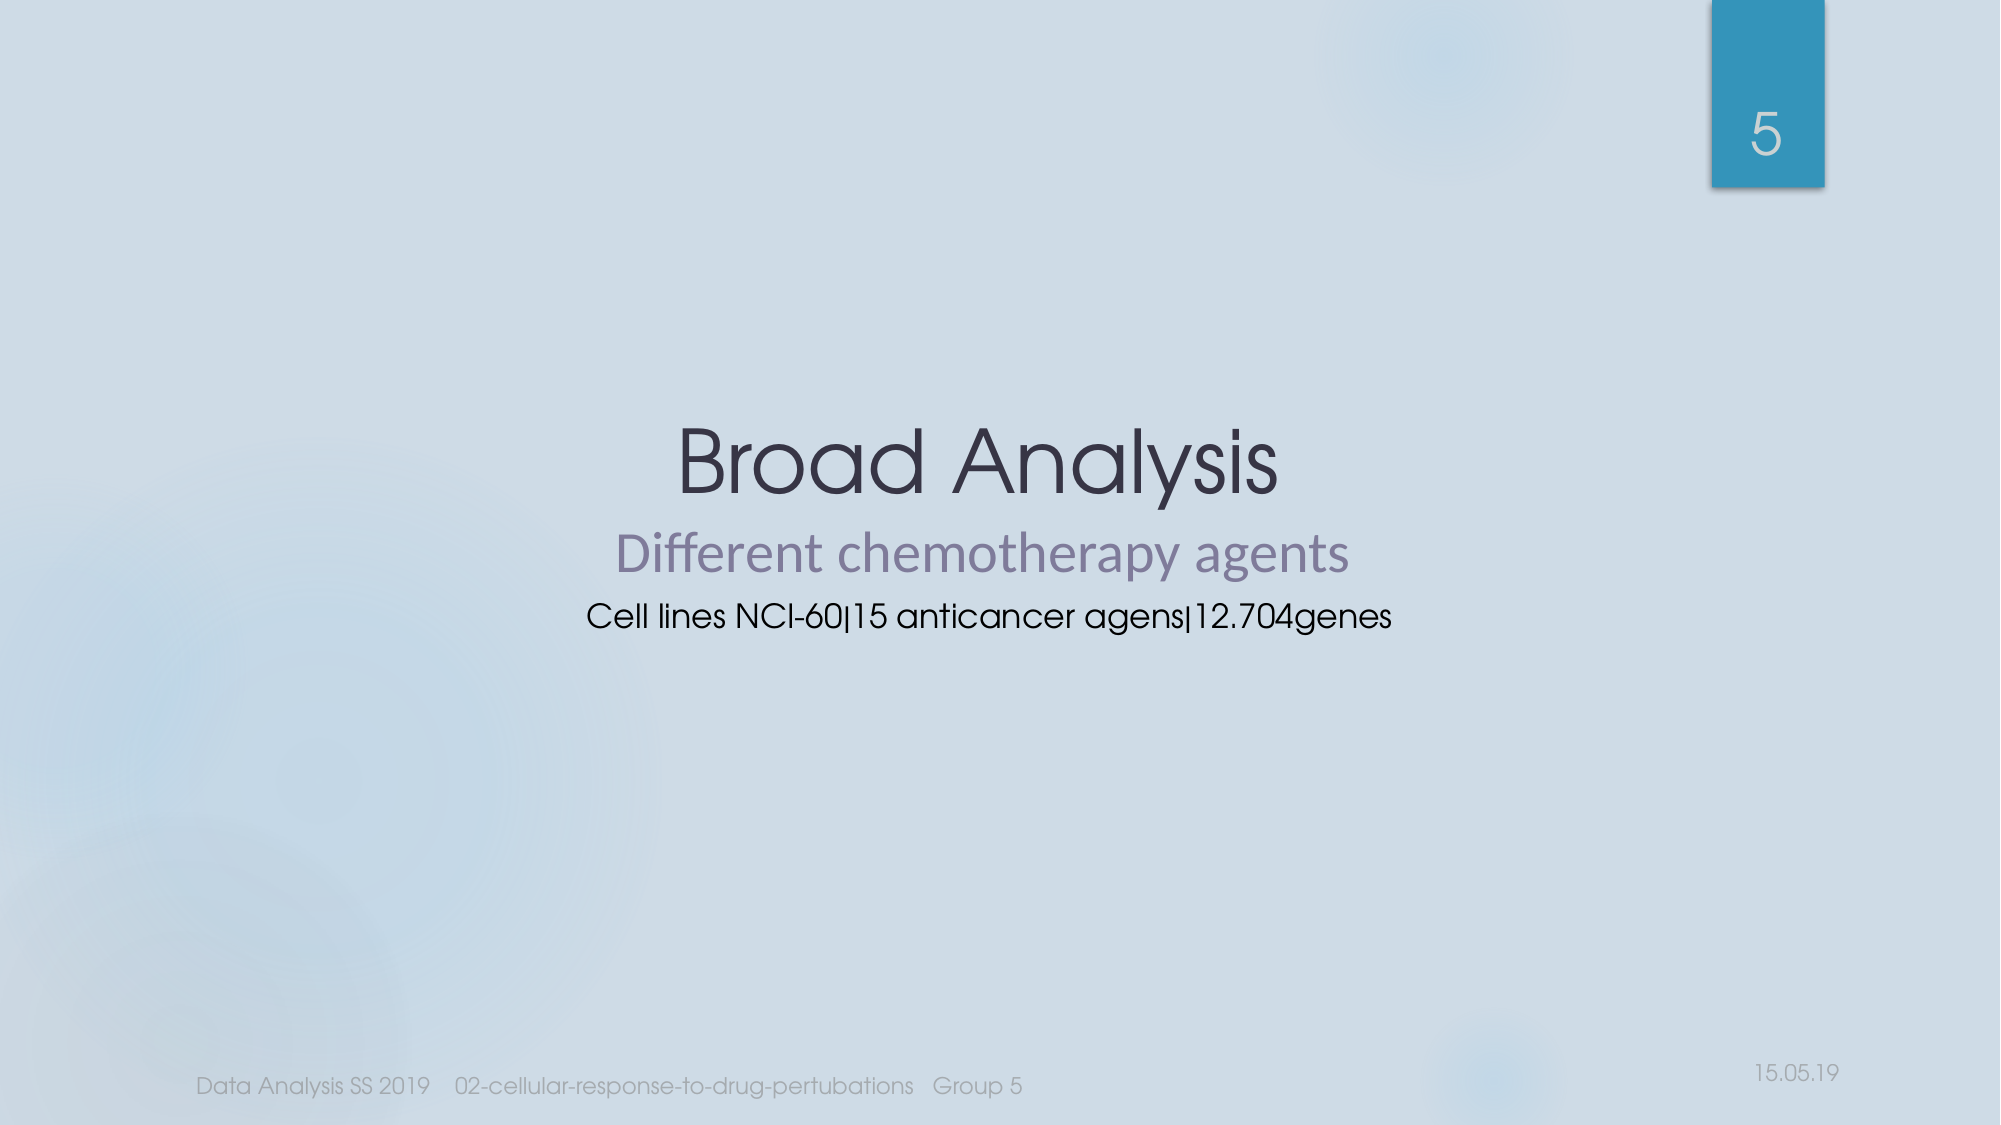

5

# Broad Analysis
Different chemotherapy agents
Cell lines NCI-60|15 anticancer agens|12.704genes

15.05.19
Data Analysis SS 2019    02-cellular-response-to-drug-pertubations   Group 5